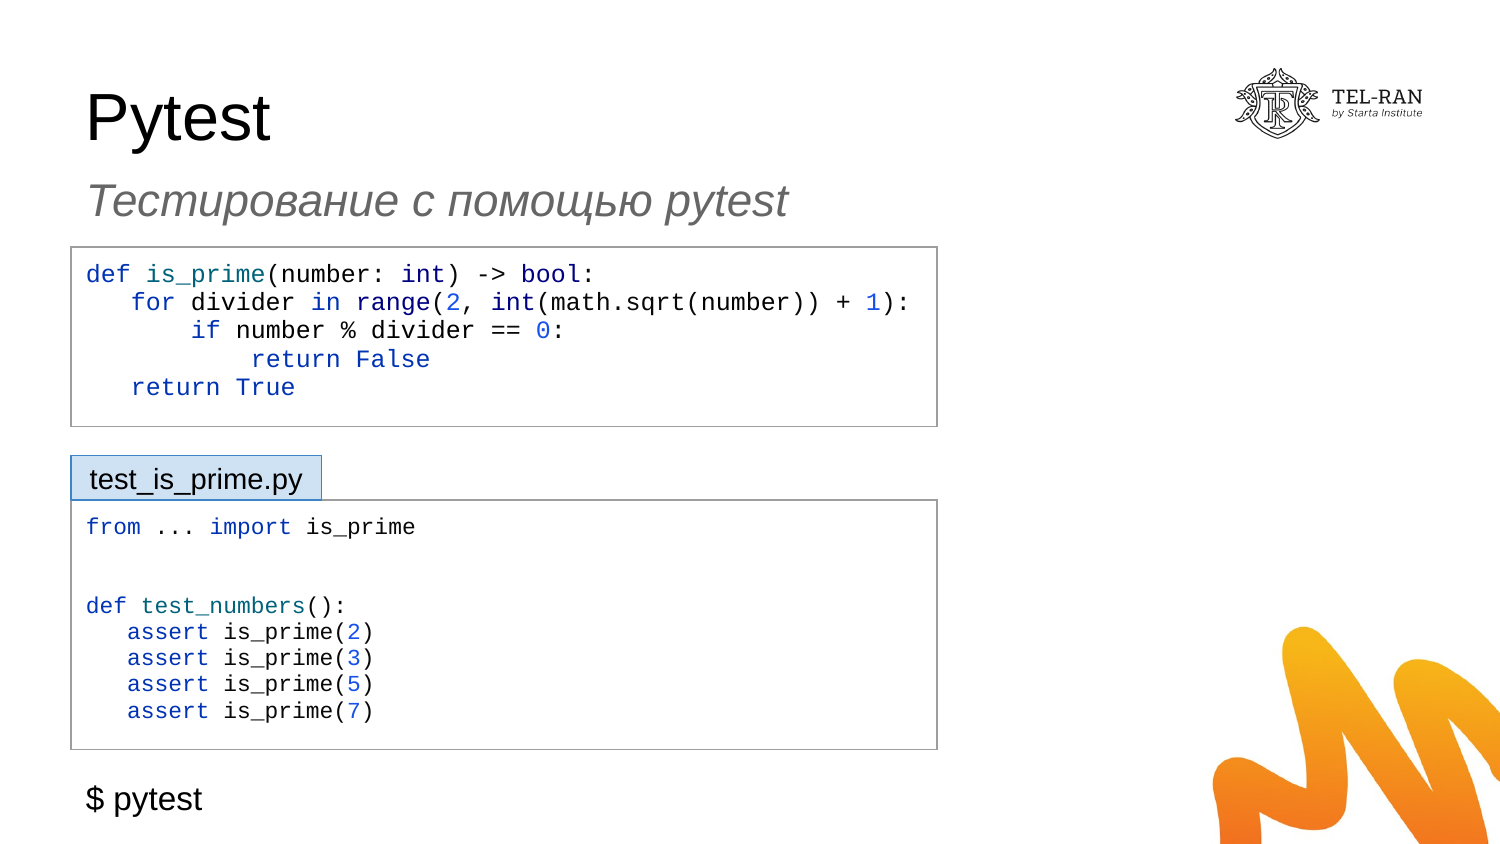

# Pytest

Тестирование с помощью pytest
| def is\_prime(number: int) -> bool: for divider in range(2, int(math.sqrt(number)) + 1): if number % divider == 0: return False return True |
| --- |
test_is_prime.py
| from ... import is\_prime def test\_numbers(): assert is\_prime(2) assert is\_prime(3) assert is\_prime(5) assert is\_prime(7) |
| --- |
$ pytest